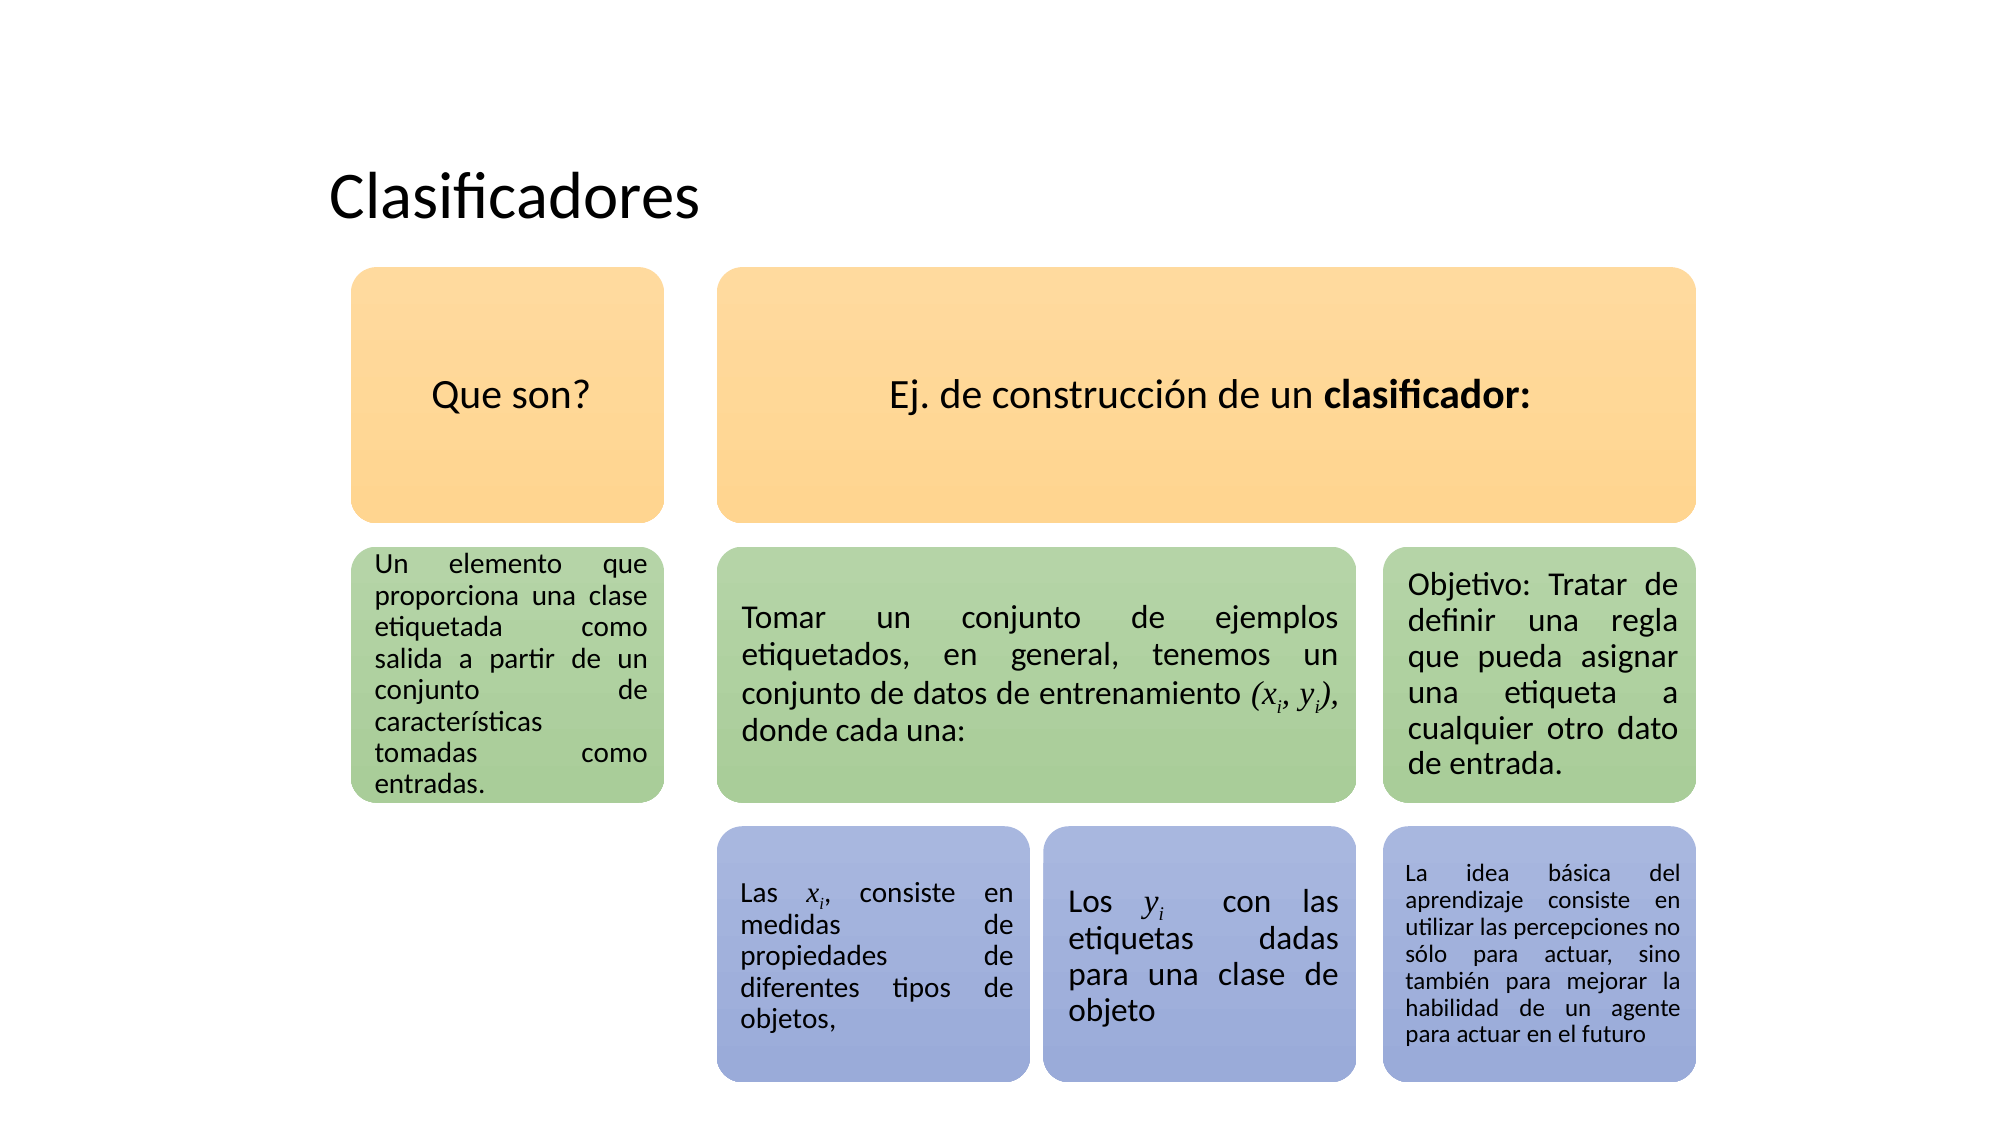

# Clasificadores
Que son?
Un elemento que proporciona una clase etiquetada como salida a partir de un conjunto de características tomadas como entradas.
Ej. de construcción de un clasificador:
Tomar un conjunto de ejemplos etiquetados, en general, tenemos un conjunto de datos de entrenamiento (xi, yi), donde cada una:
Las xi, consiste en medidas de propiedades de diferentes tipos de objetos,
Los yi  con las etiquetas dadas para una clase de objeto
Objetivo: Tratar de definir una regla que pueda asignar una etiqueta a cualquier otro dato de entrada.
La idea básica del aprendizaje consiste en utilizar las percepciones no sólo para actuar, sino también para mejorar la habilidad de un agente para actuar en el futuro